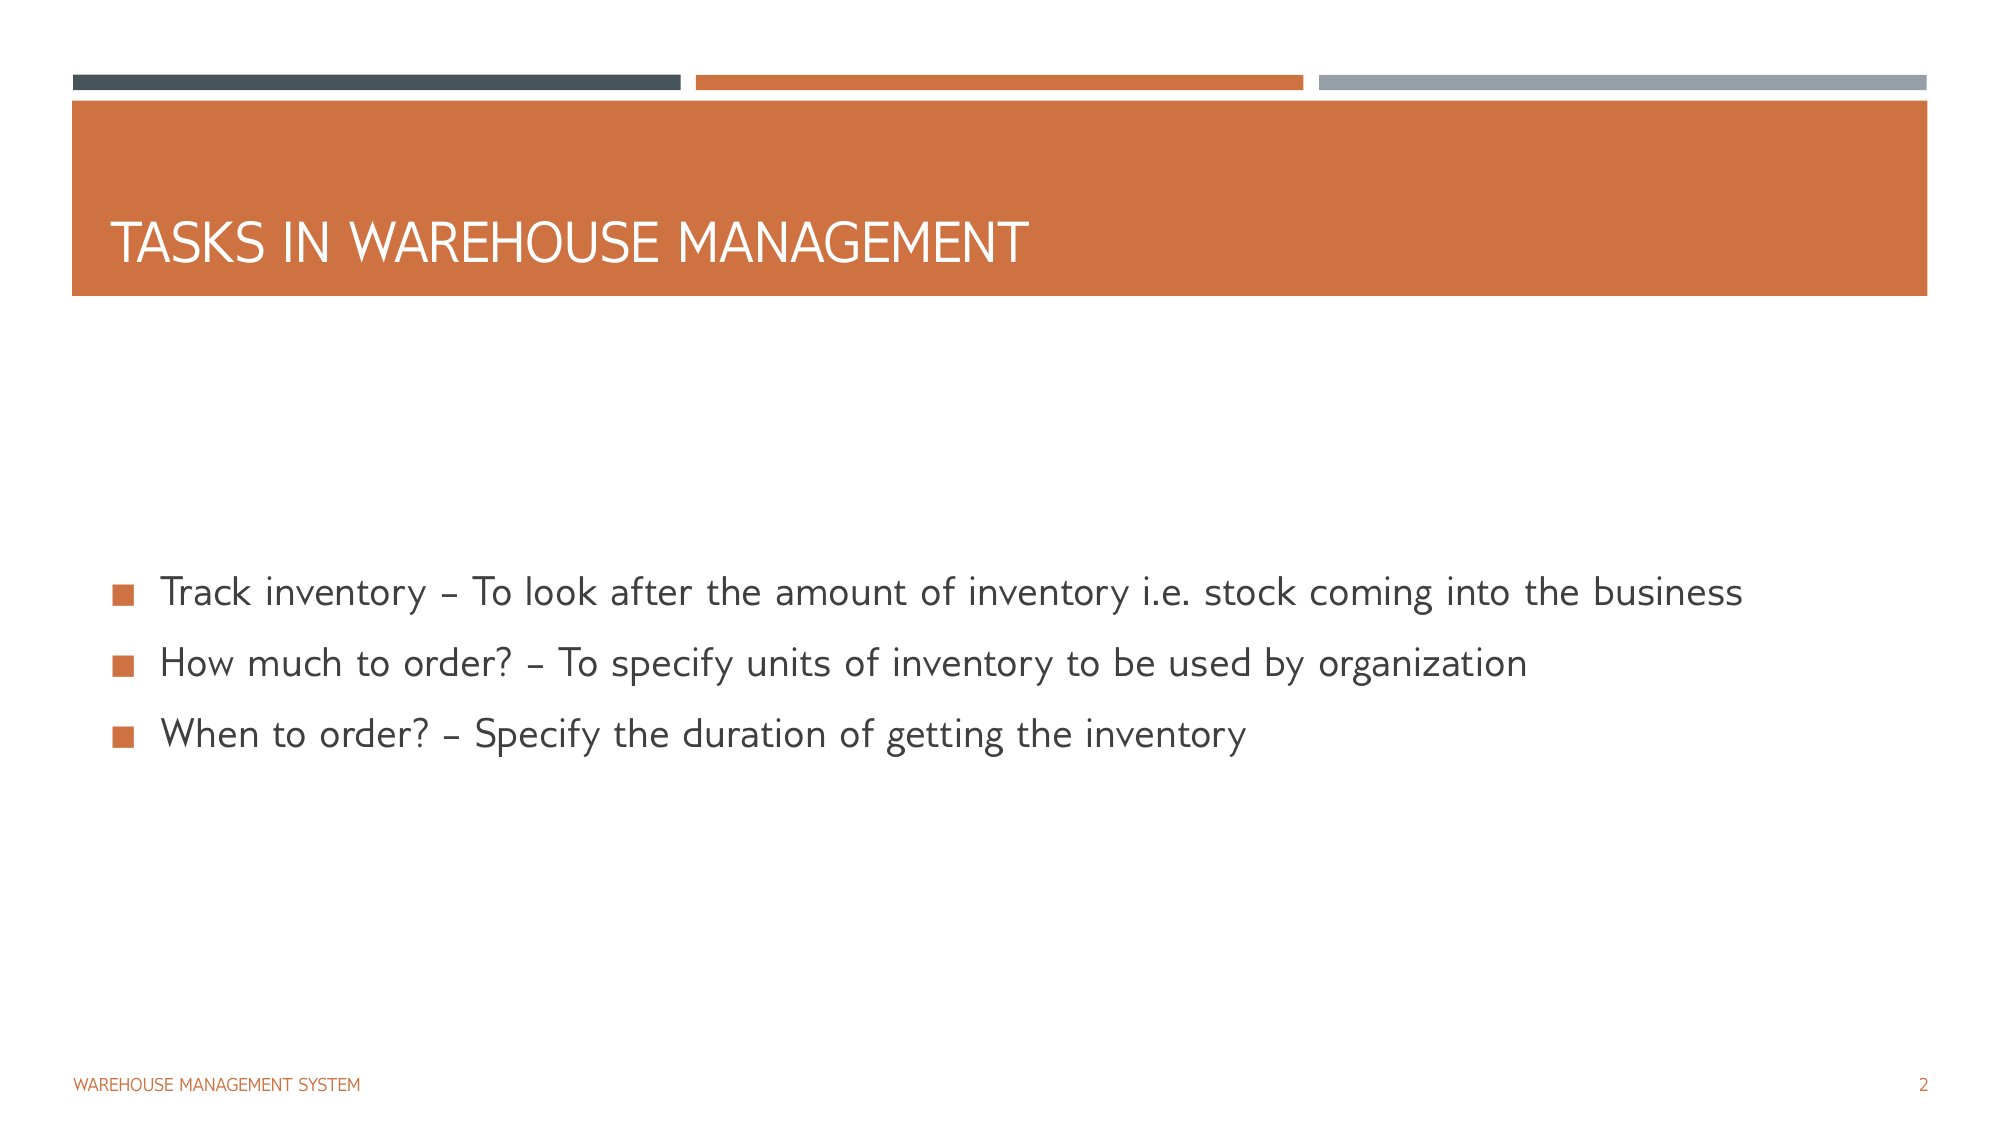

# TASKS IN WAREHOUSE MANAGEMENT
Track inventory – To look after the amount of inventory i.e. stock coming into the business
How much to order? – To specify units of inventory to be used by organization
When to order? – Specify the duration of getting the inventory
WAREHOUSE MANAGEMENT SYSTEM
2